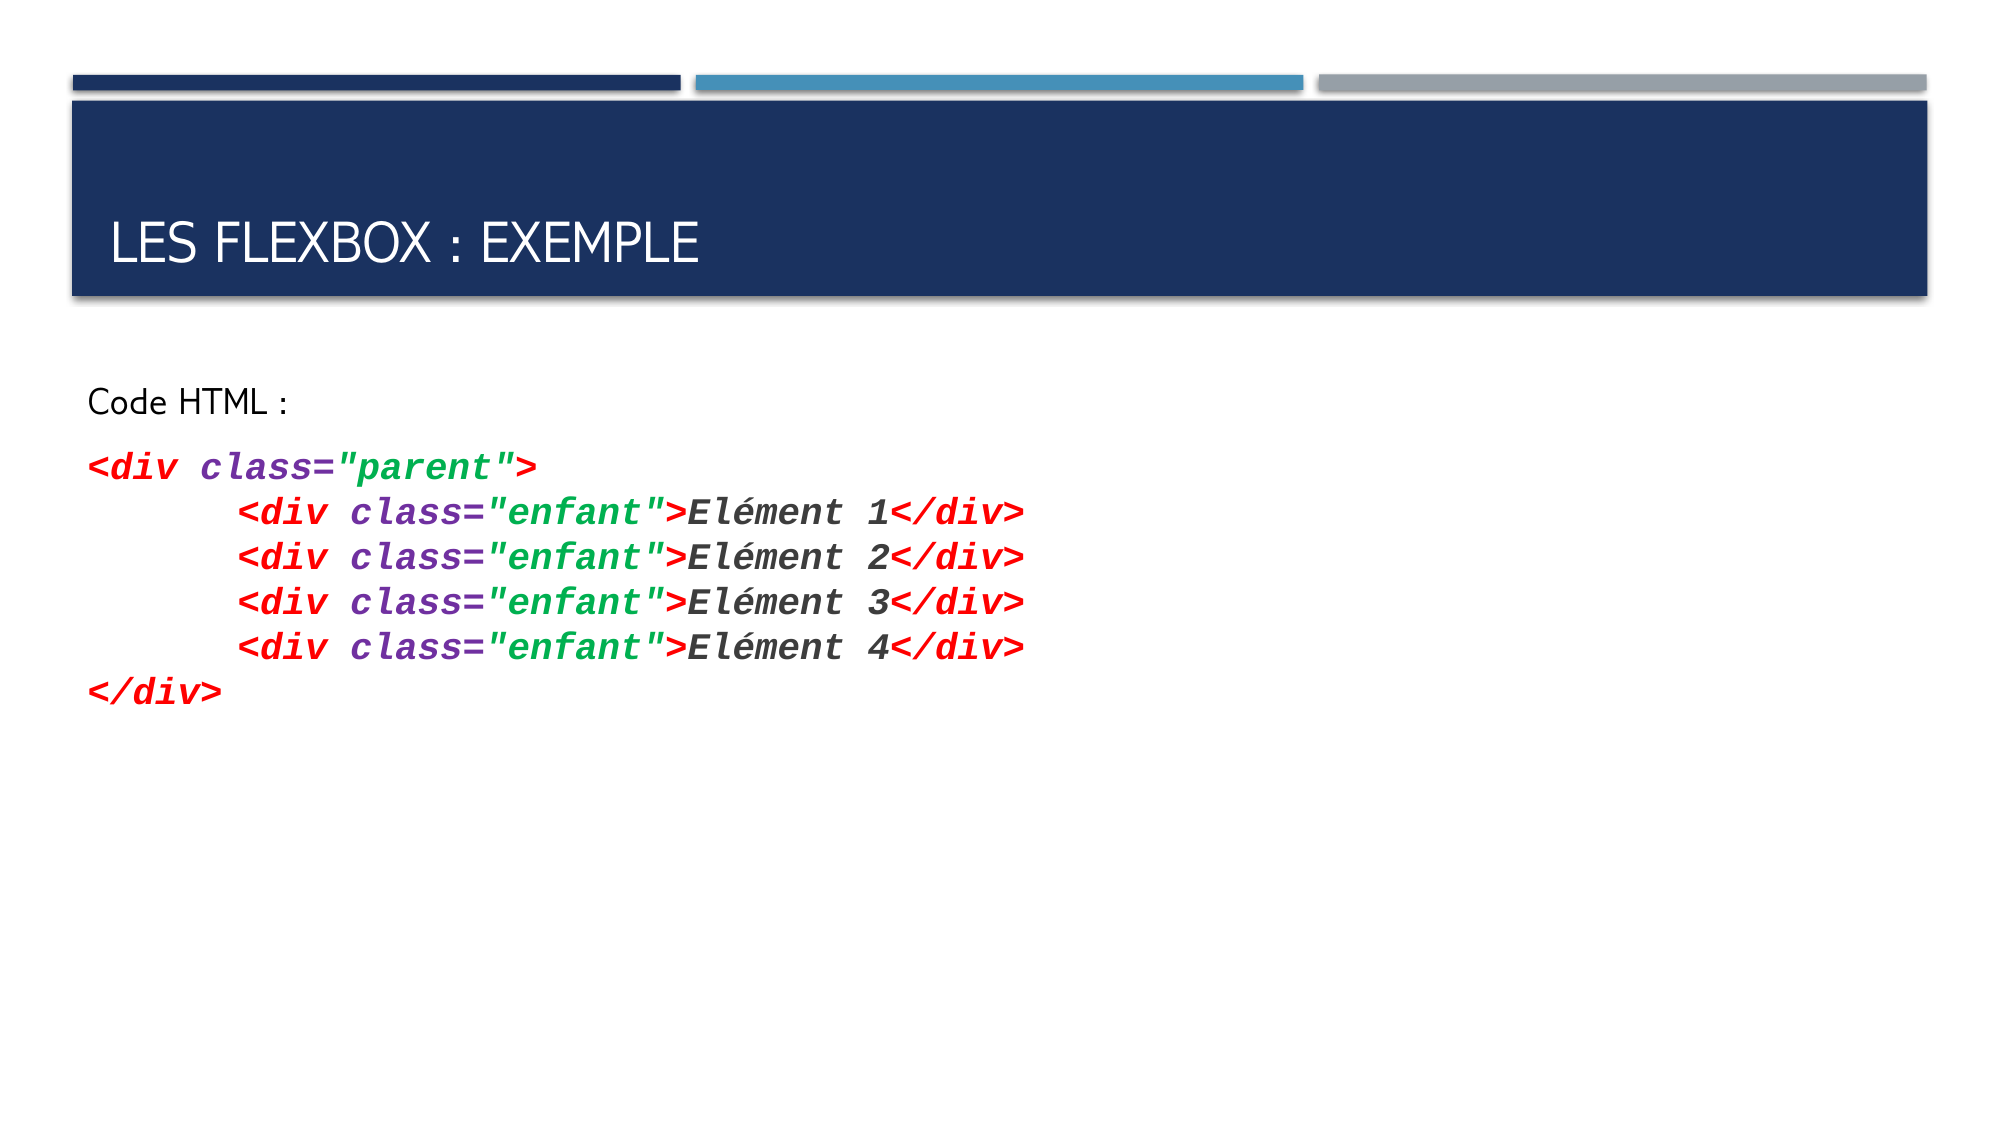

# Les flexbox : exemple
Code HTML :
<div class="parent">
	<div class="enfant">Elément 1</div>
	<div class="enfant">Elément 2</div>
	<div class="enfant">Elément 3</div>
	<div class="enfant">Elément 4</div>
</div>